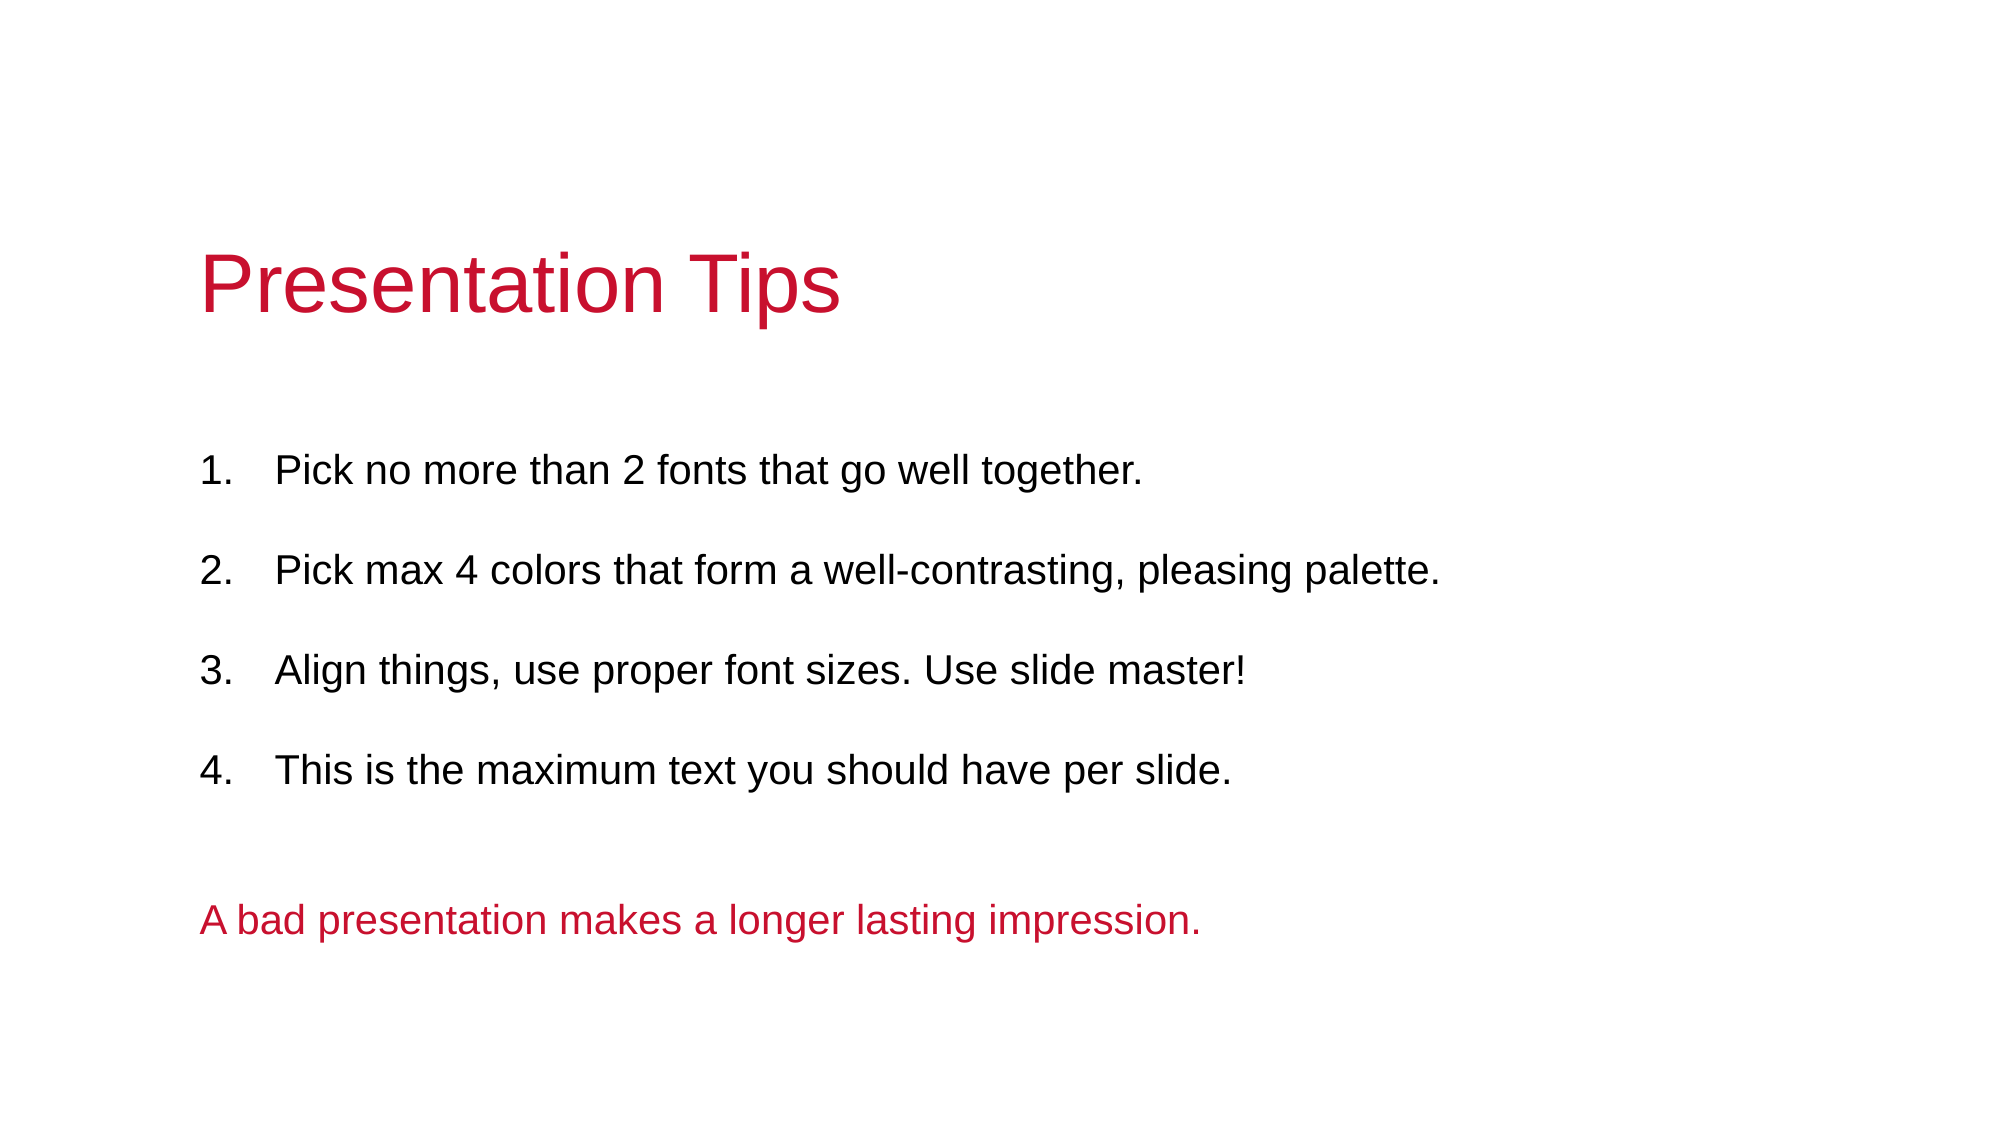

Presentation Tips
Pick no more than 2 fonts that go well together.

Pick max 4 colors that form a well-contrasting, pleasing palette.

Align things, use proper font sizes. Use slide master!

This is the maximum text you should have per slide.

A bad presentation makes a longer lasting impression.